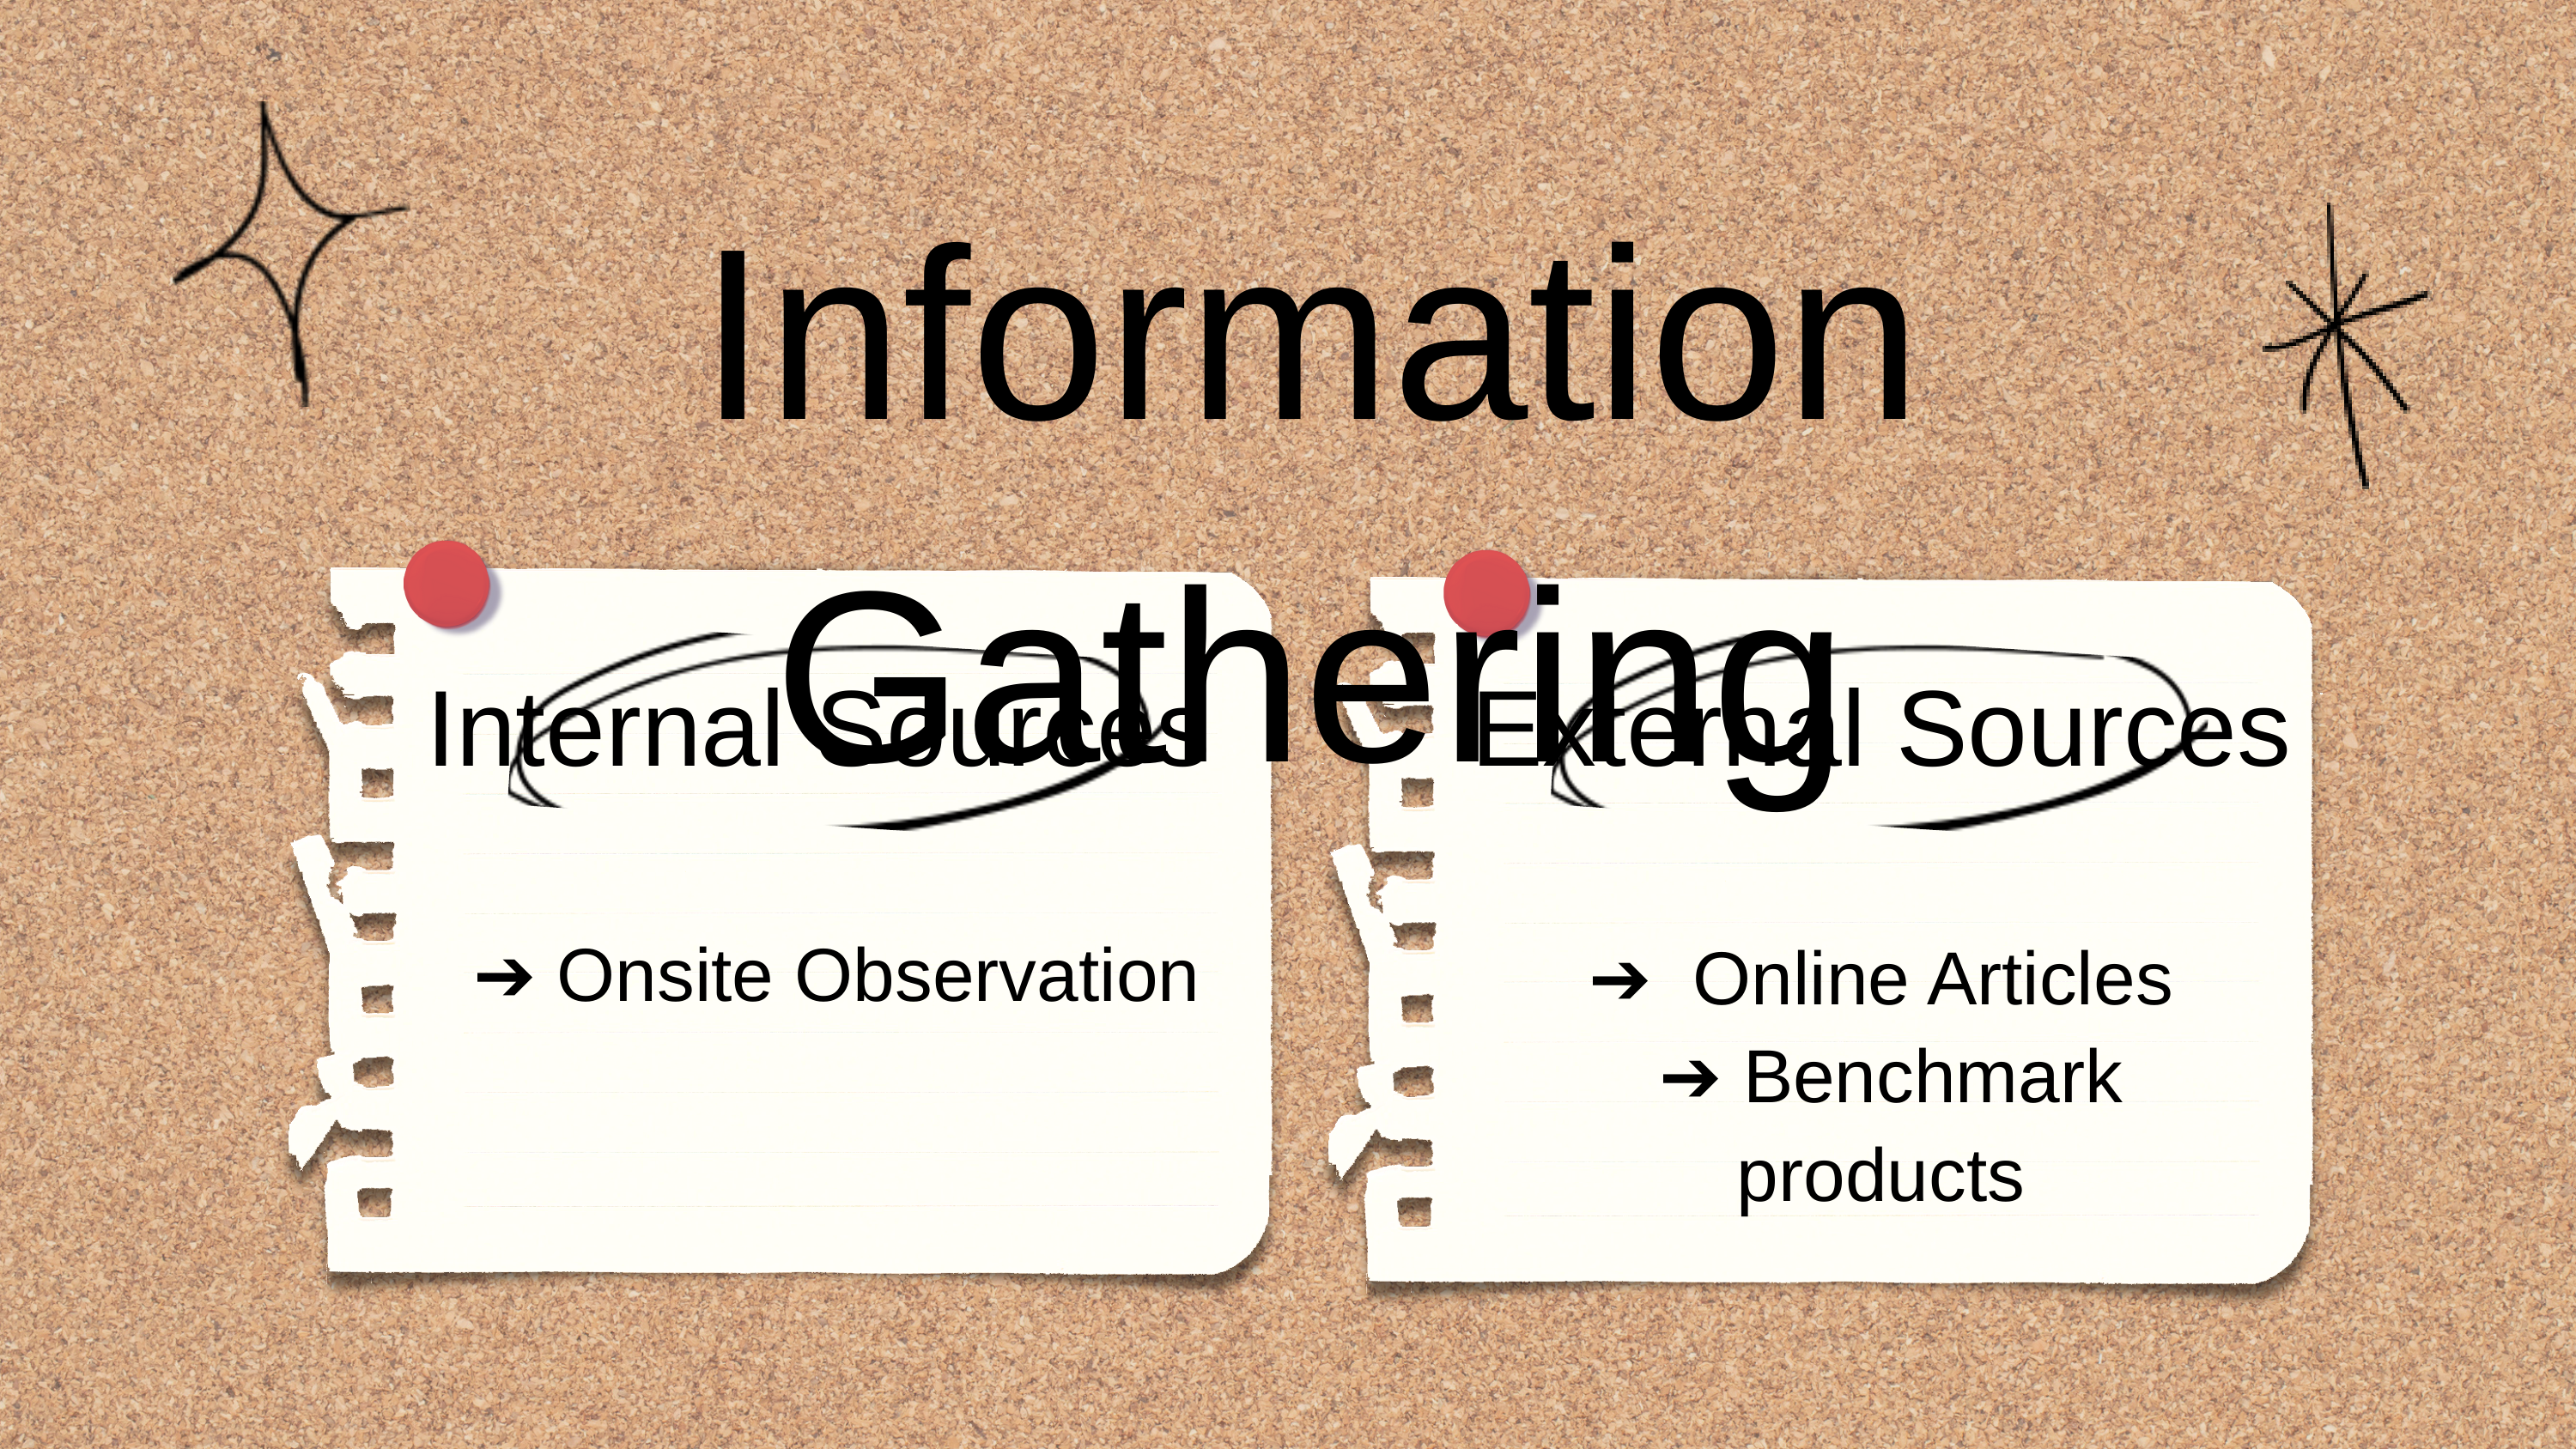

Information Gathering

Internal Sources
External Sources

➔ Onsite Observation
➔  Online Articles
 ➔ Benchmark products